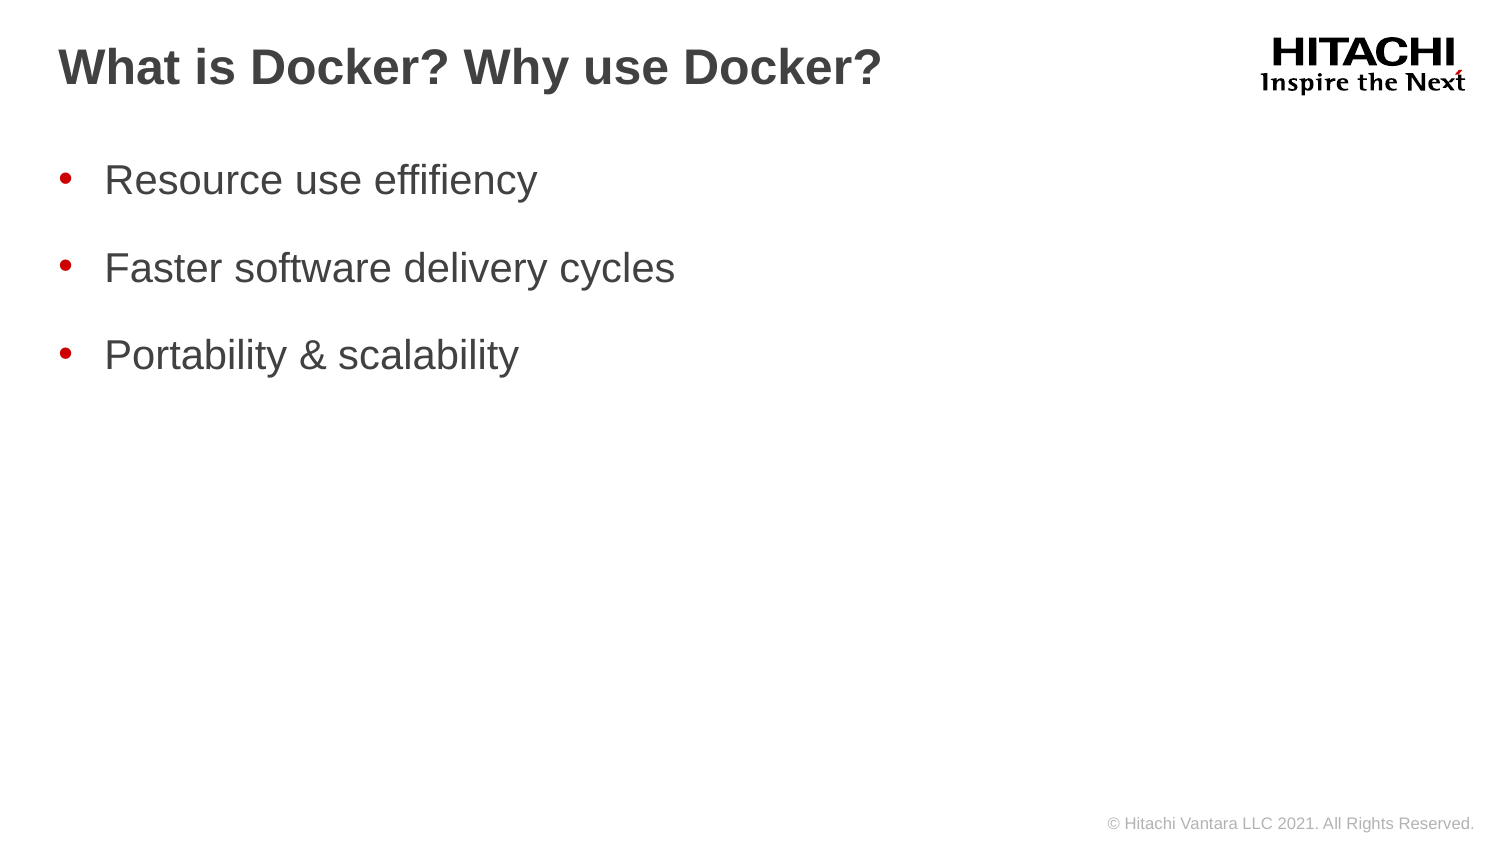

# What is Docker? Why use Docker?
Resource use effifiency
Faster software delivery cycles
Portability & scalability